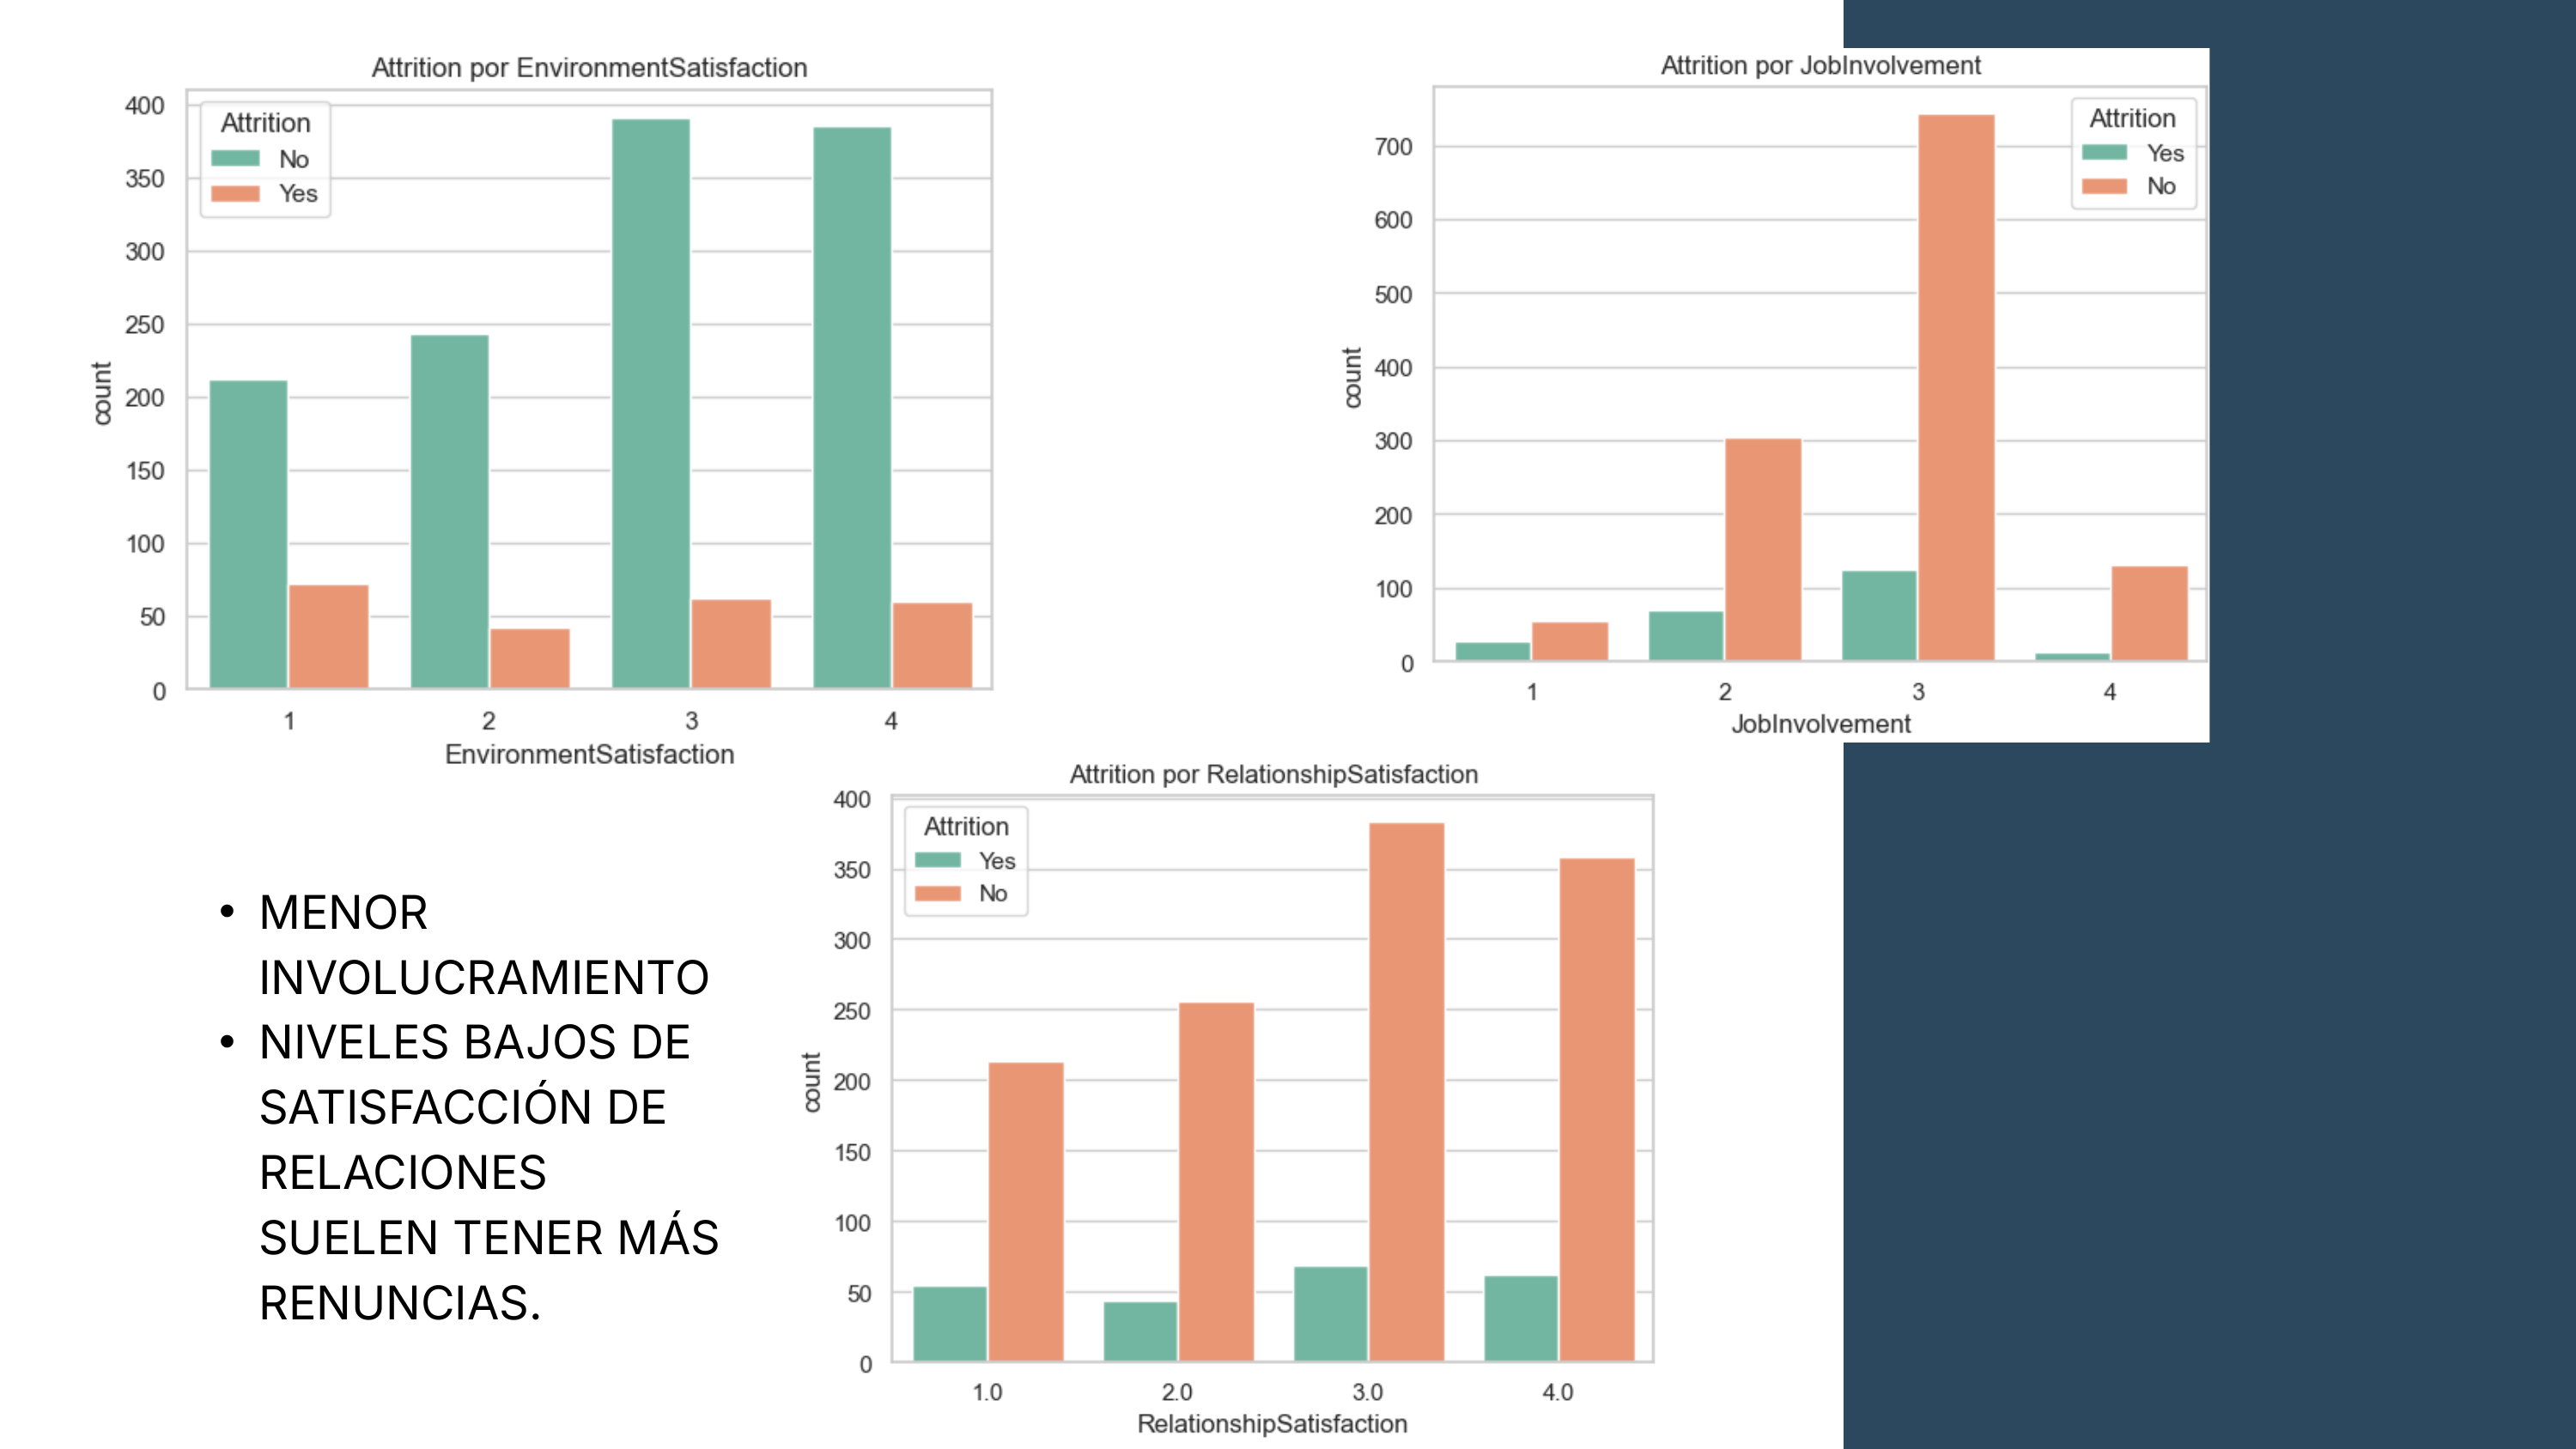

MENOR INVOLUCRAMIENTO
NIVELES BAJOS DE SATISFACCIÓN DE RELACIONES SUELEN TENER MÁS RENUNCIAS.